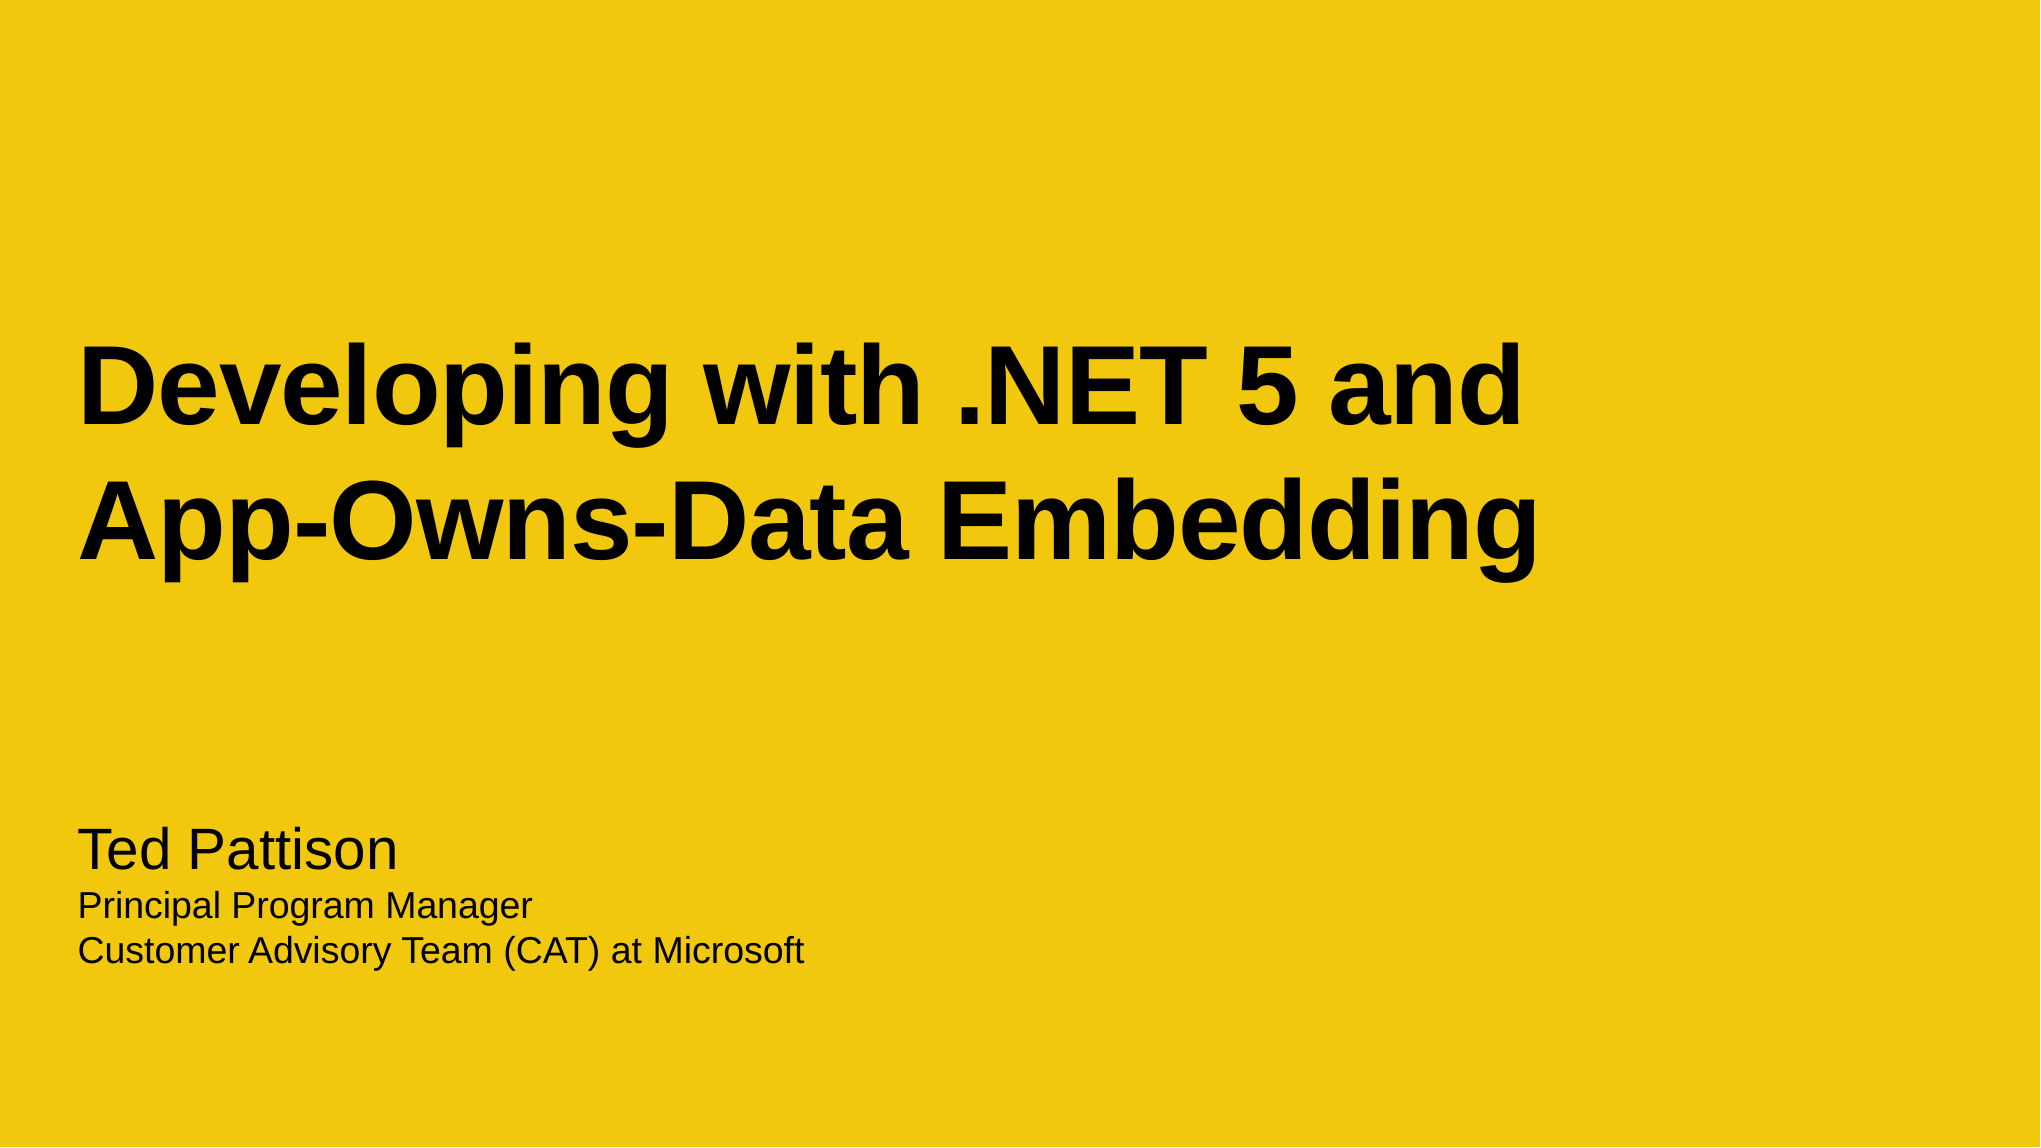

# Developing with .NET 5 and App-Owns-Data Embedding
Ted Pattison
Principal Program Manager
Customer Advisory Team (CAT) at Microsoft